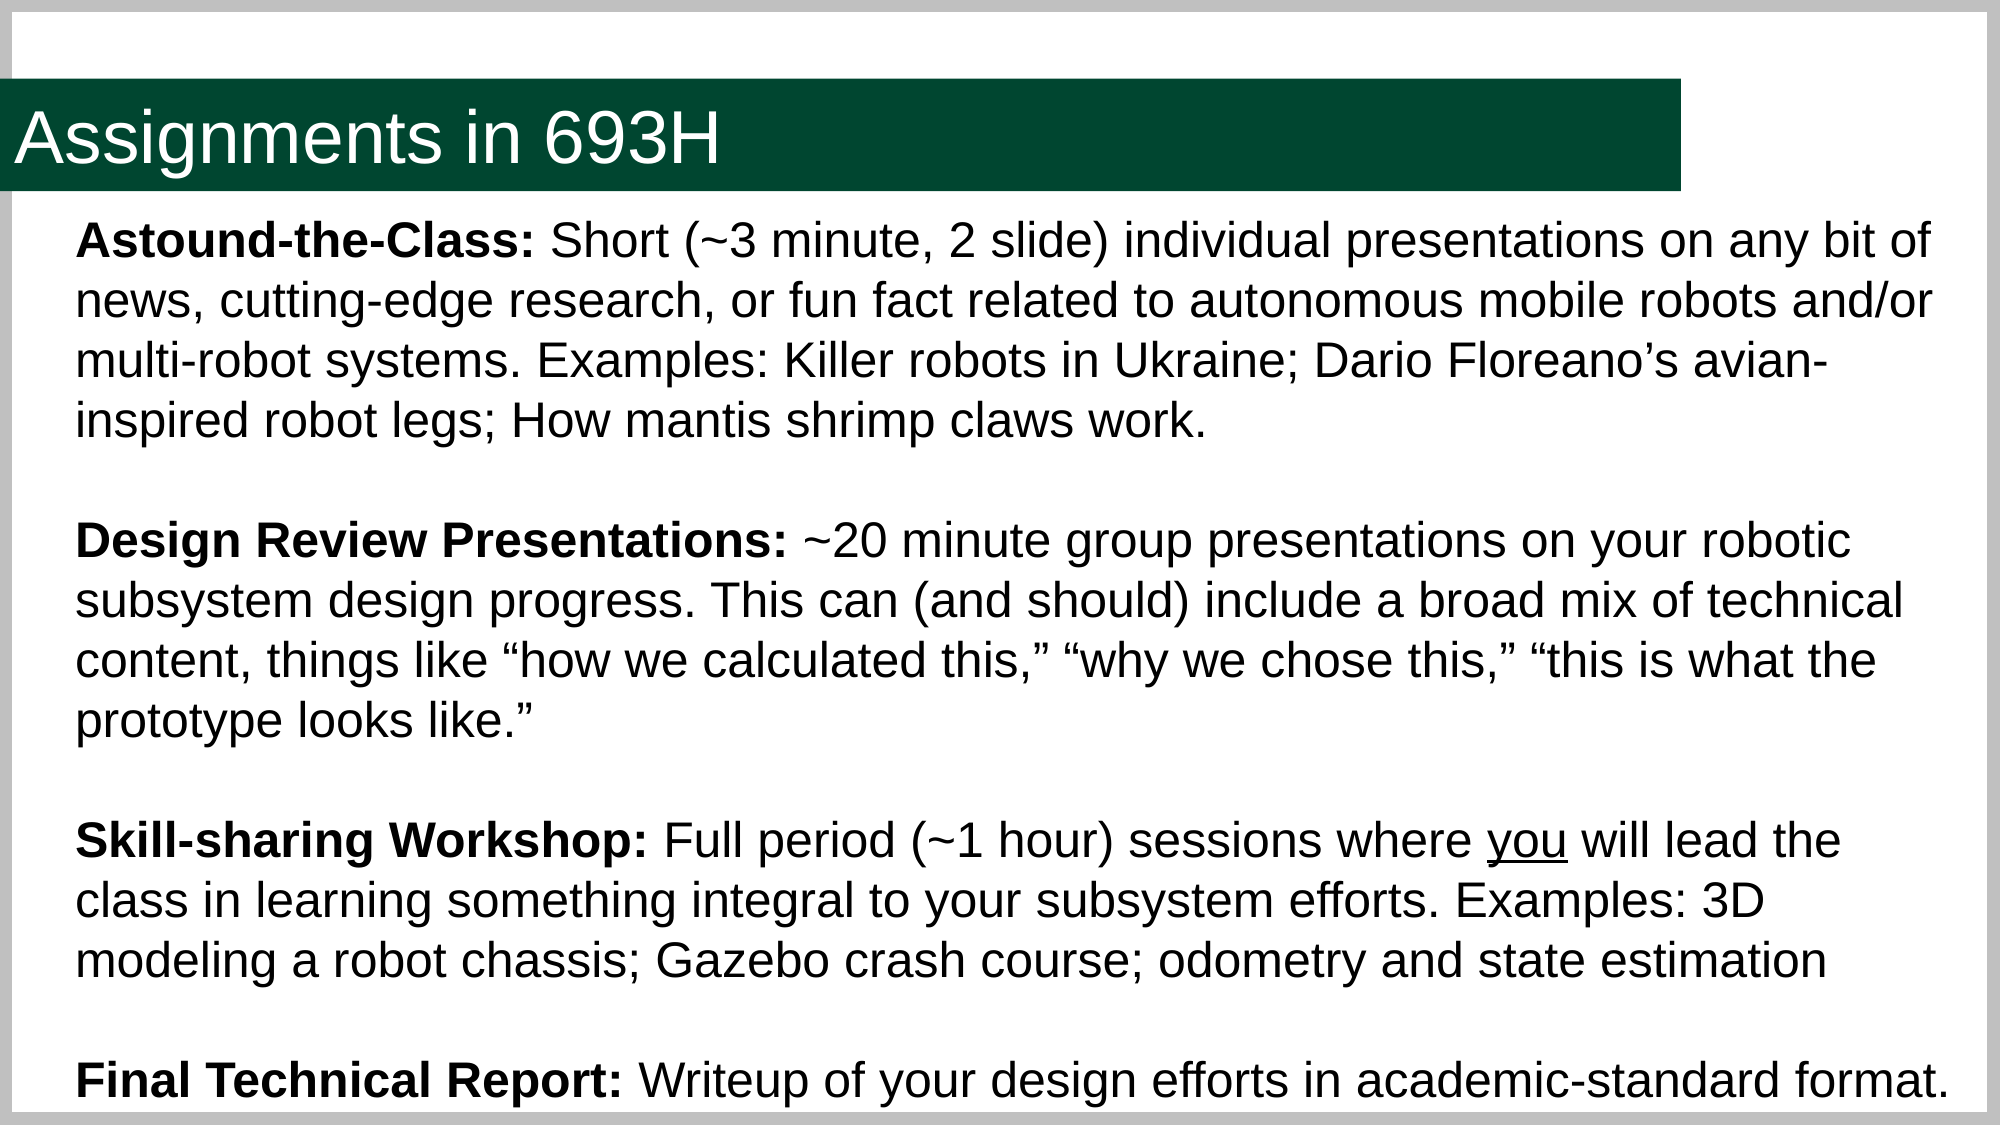

Assignments in 693H
Astound-the-Class: Short (~3 minute, 2 slide) individual presentations on any bit of news, cutting-edge research, or fun fact related to autonomous mobile robots and/or multi-robot systems. Examples: Killer robots in Ukraine; Dario Floreano’s avian-inspired robot legs; How mantis shrimp claws work.

Design Review Presentations: ~20 minute group presentations on your robotic subsystem design progress. This can (and should) include a broad mix of technical content, things like “how we calculated this,” “why we chose this,” “this is what the prototype looks like.”

Skill-sharing Workshop: Full period (~1 hour) sessions where you will lead the class in learning something integral to your subsystem efforts. Examples: 3D modeling a robot chassis; Gazebo crash course; odometry and state estimation

Final Technical Report: Writeup of your design efforts in academic-standard format.